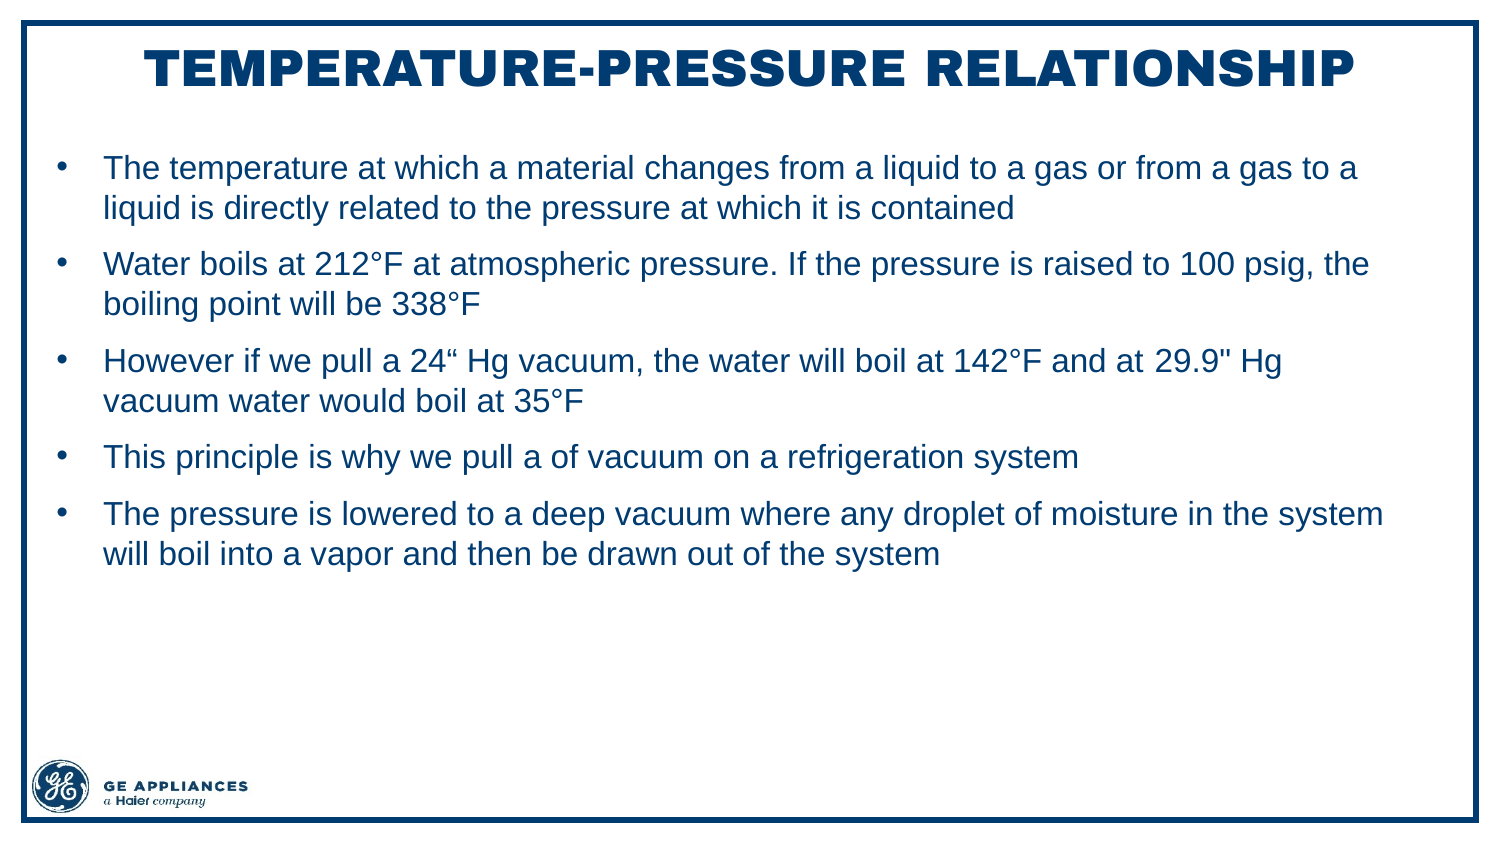

# Temperature-pressure relationship
The temperature at which a material changes from a liquid to a gas or from a gas to a liquid is directly related to the pressure at which it is contained
Water boils at 212°F at atmospheric pressure. If the pressure is raised to 100 psig, the boiling point will be 338°F
However if we pull a 24“ Hg vacuum, the water will boil at 142°F and at 29.9" Hg vacuum water would boil at 35°F
This principle is why we pull a of vacuum on a refrigeration system
The pressure is lowered to a deep vacuum where any droplet of moisture in the system will boil into a vapor and then be drawn out of the system